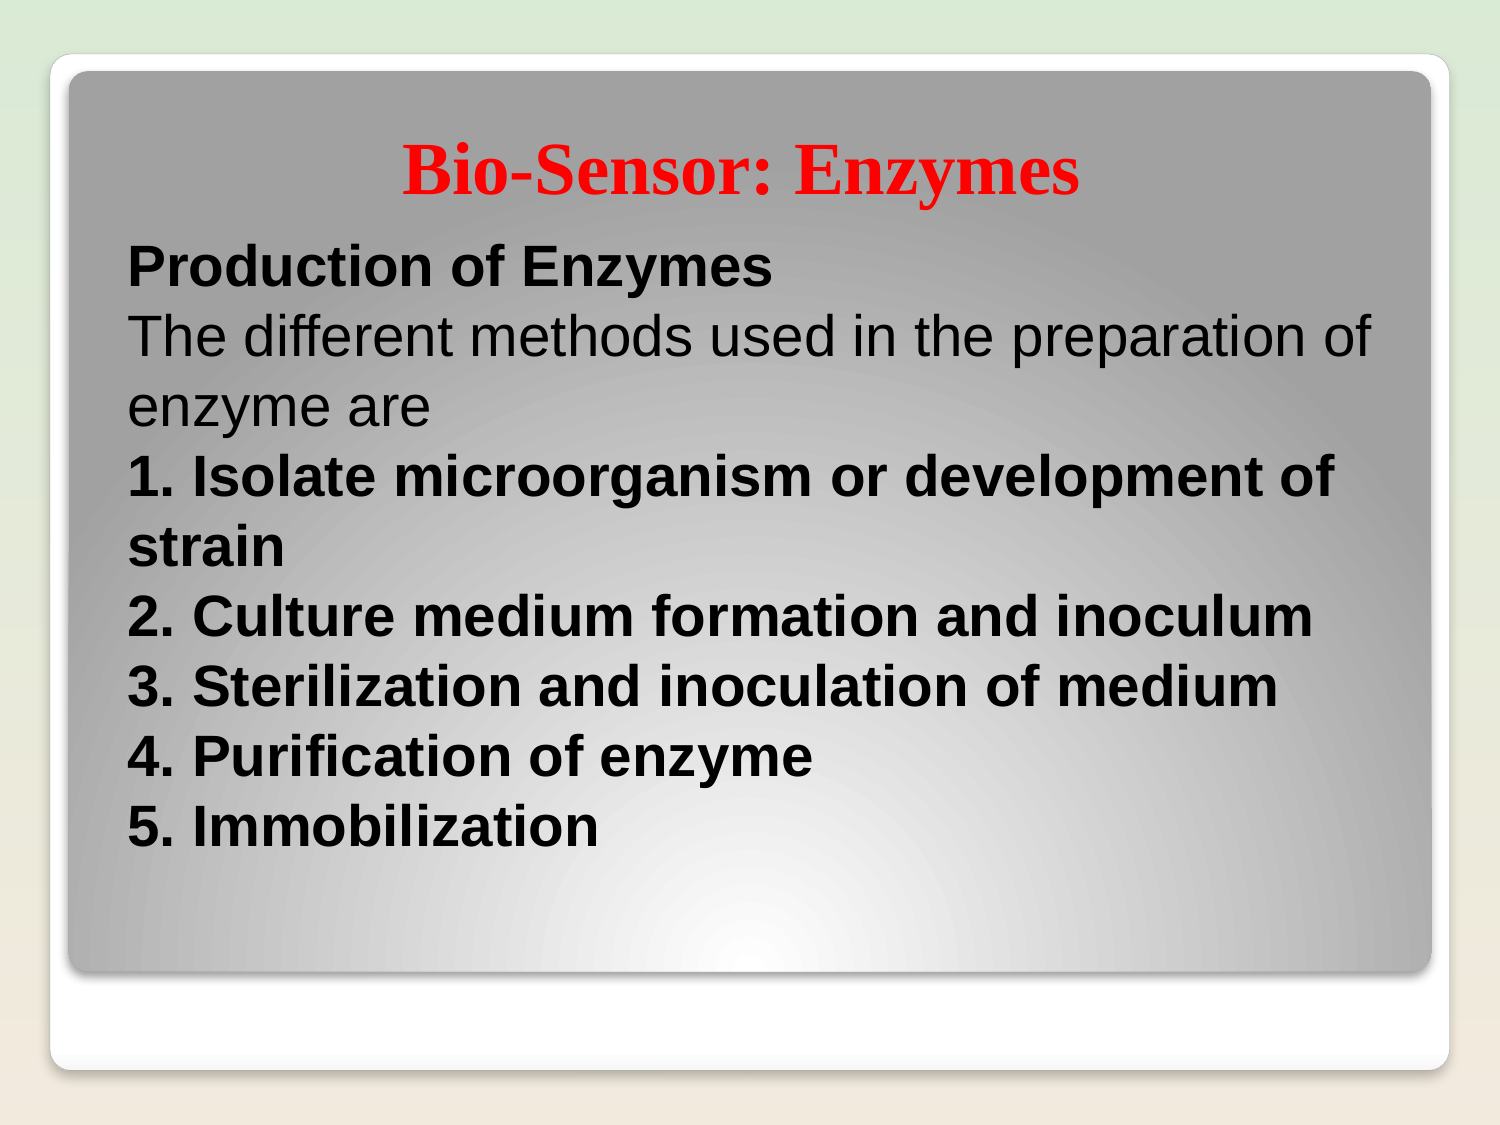

Bio-Sensor: Enzymes
Production of Enzymes
The different methods used in the preparation of enzyme are
1. Isolate microorganism or development of strain
2. Culture medium formation and inoculum
3. Sterilization and inoculation of medium
4. Purification of enzyme
5. Immobilization